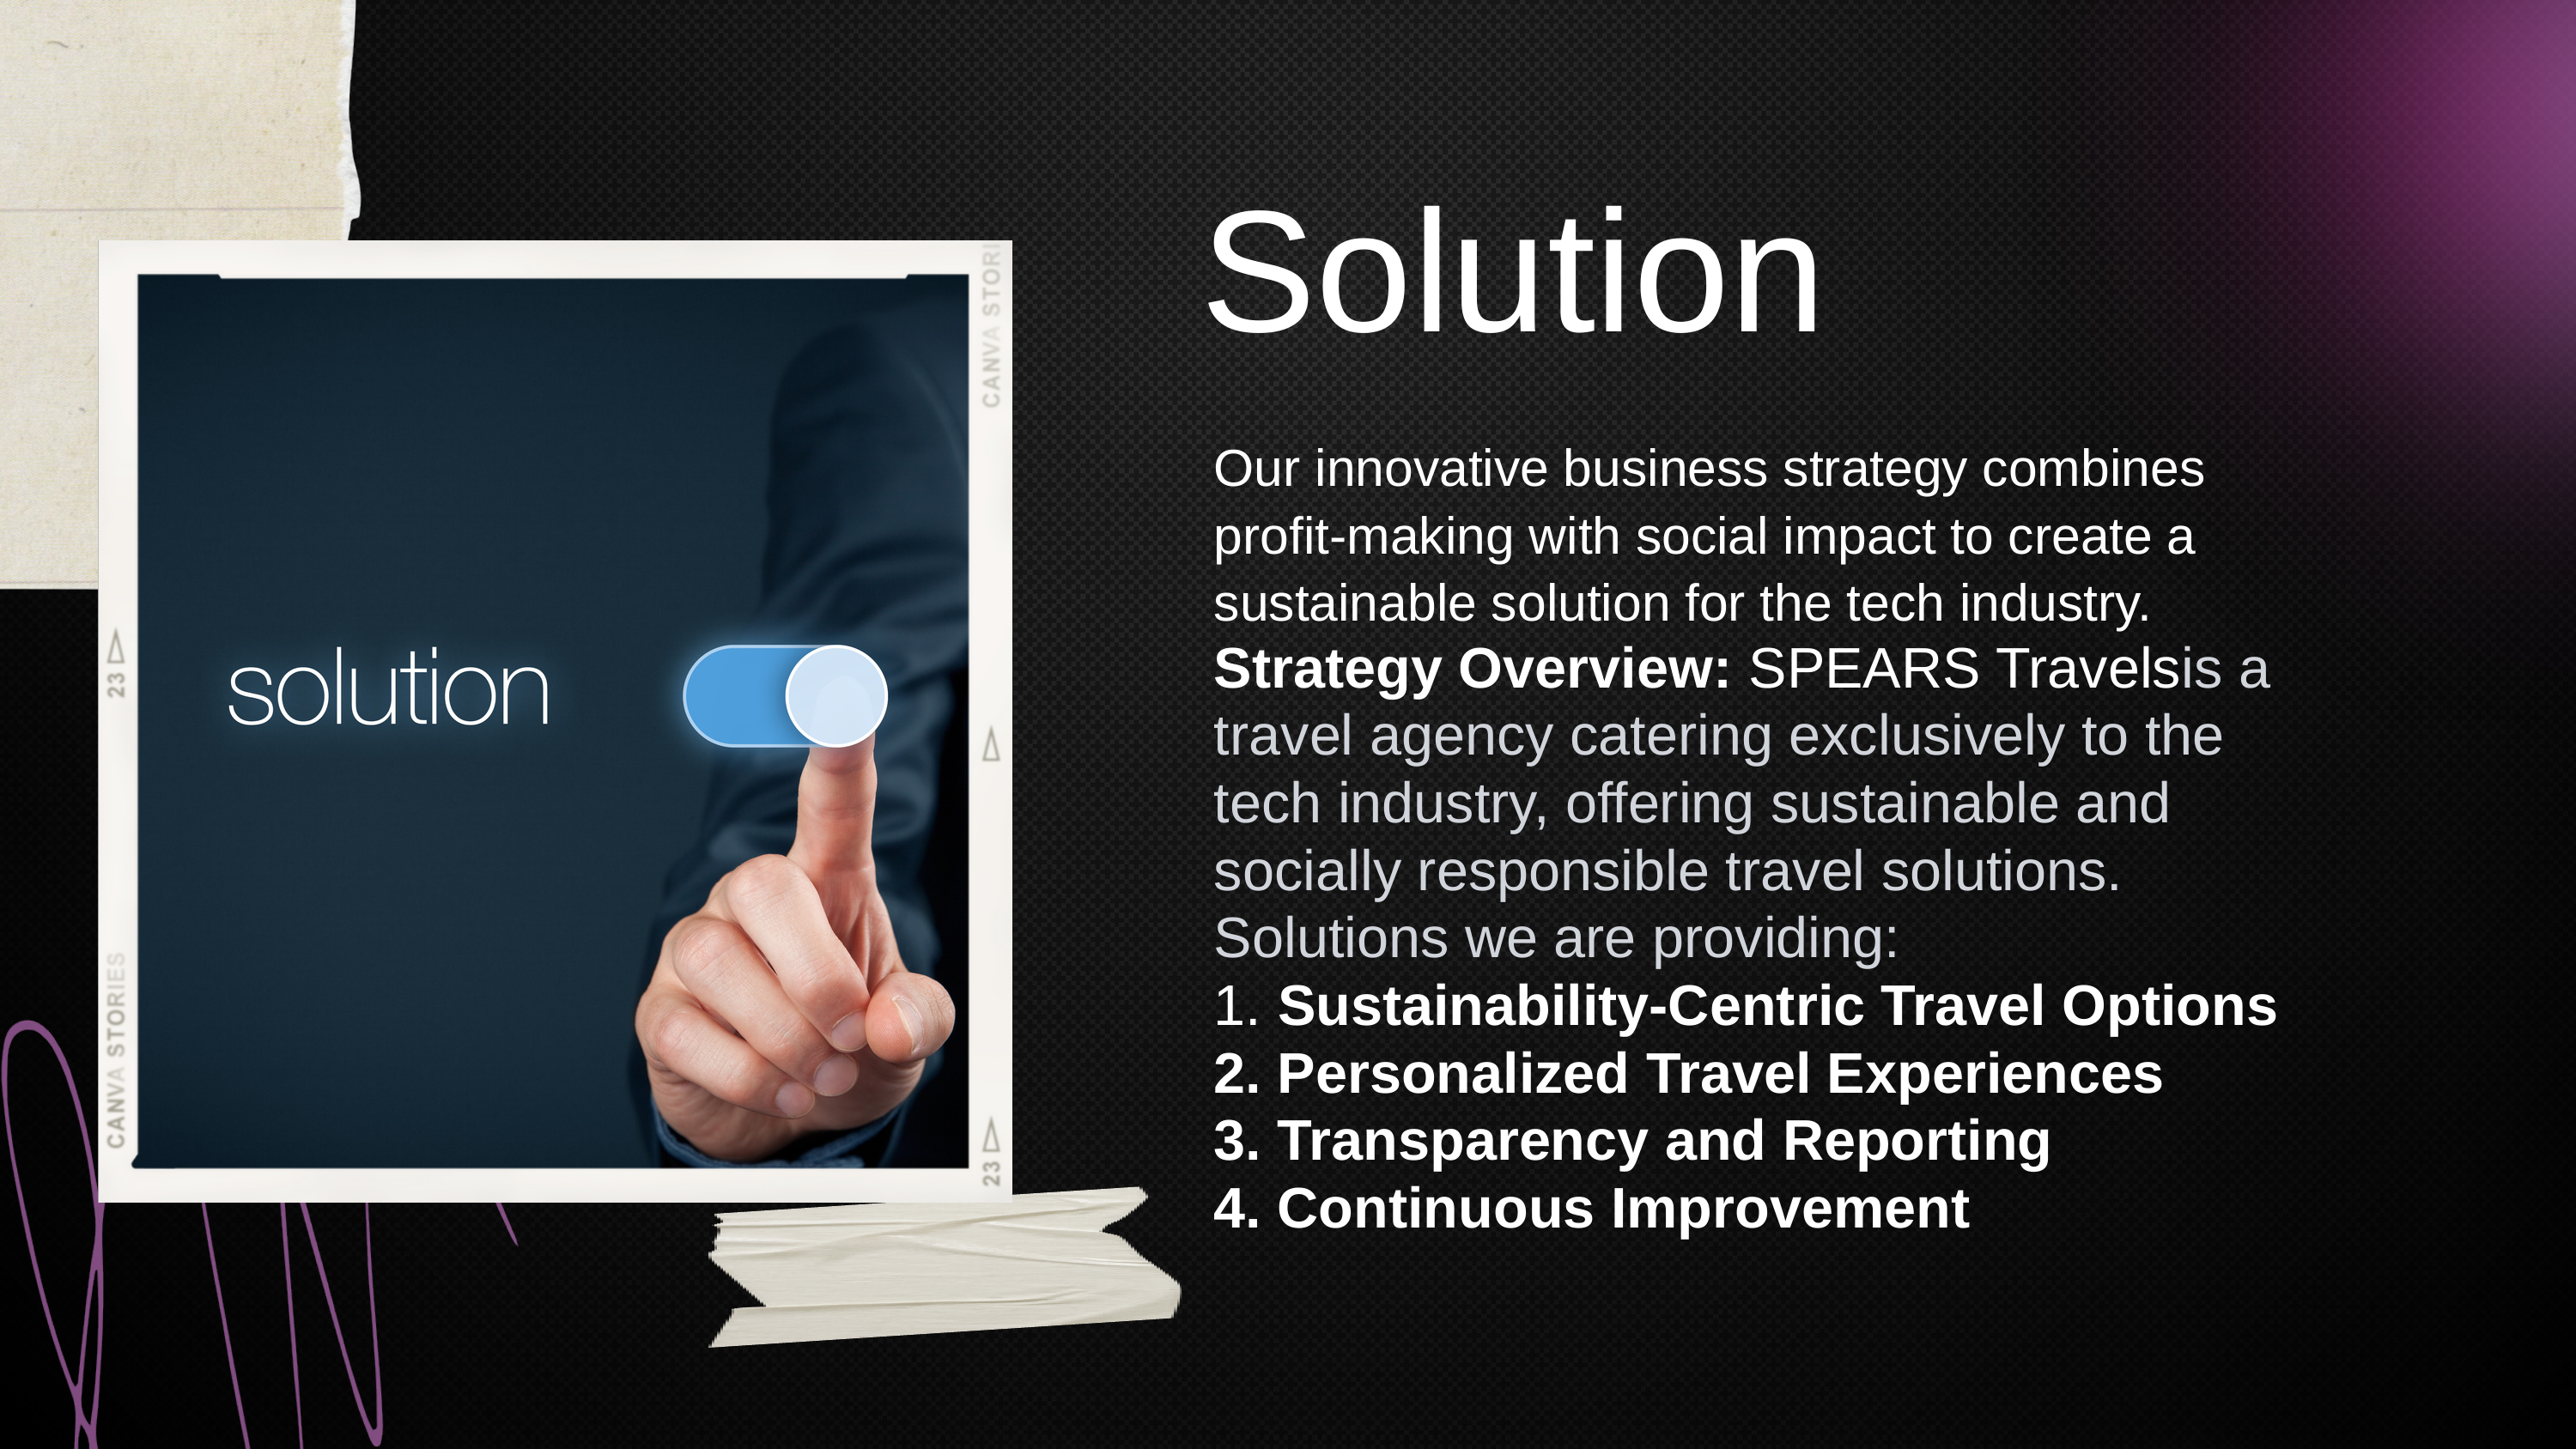

Solution
Our innovative business strategy combines profit-making with social impact to create a sustainable solution for the tech industry.
Strategy Overview: SPEARS Travelsis a travel agency catering exclusively to the tech industry, offering sustainable and socially responsible travel solutions.
Solutions we are providing:
1. Sustainability-Centric Travel Options
2. Personalized Travel Experiences
3. Transparency and Reporting
4. Continuous Improvement